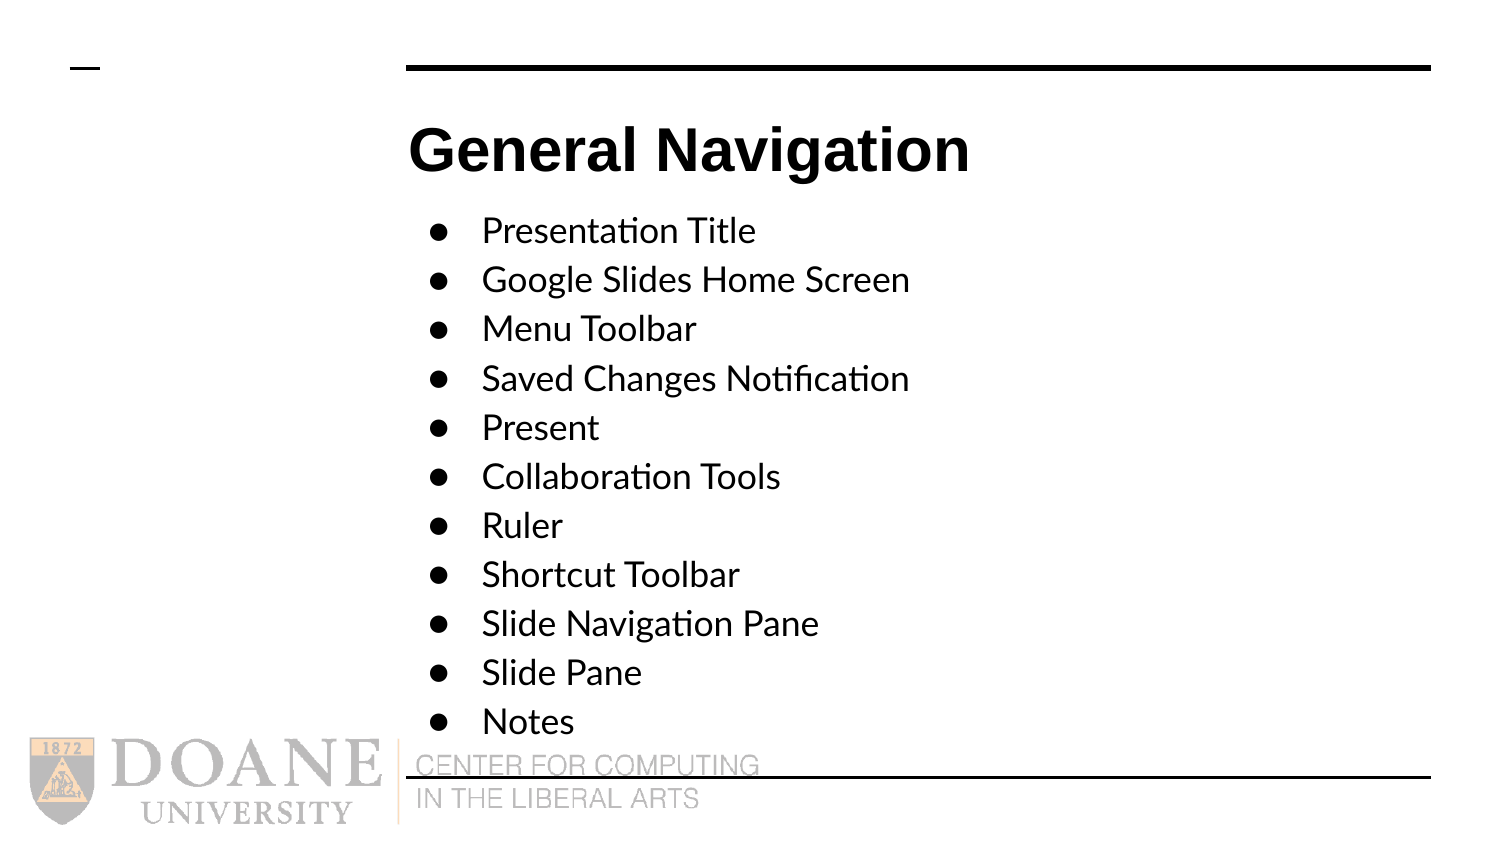

# General Navigation
Presentation Title
Google Slides Home Screen
Menu Toolbar
Saved Changes Notification
Present
Collaboration Tools
Ruler
Shortcut Toolbar
Slide Navigation Pane
Slide Pane
Notes